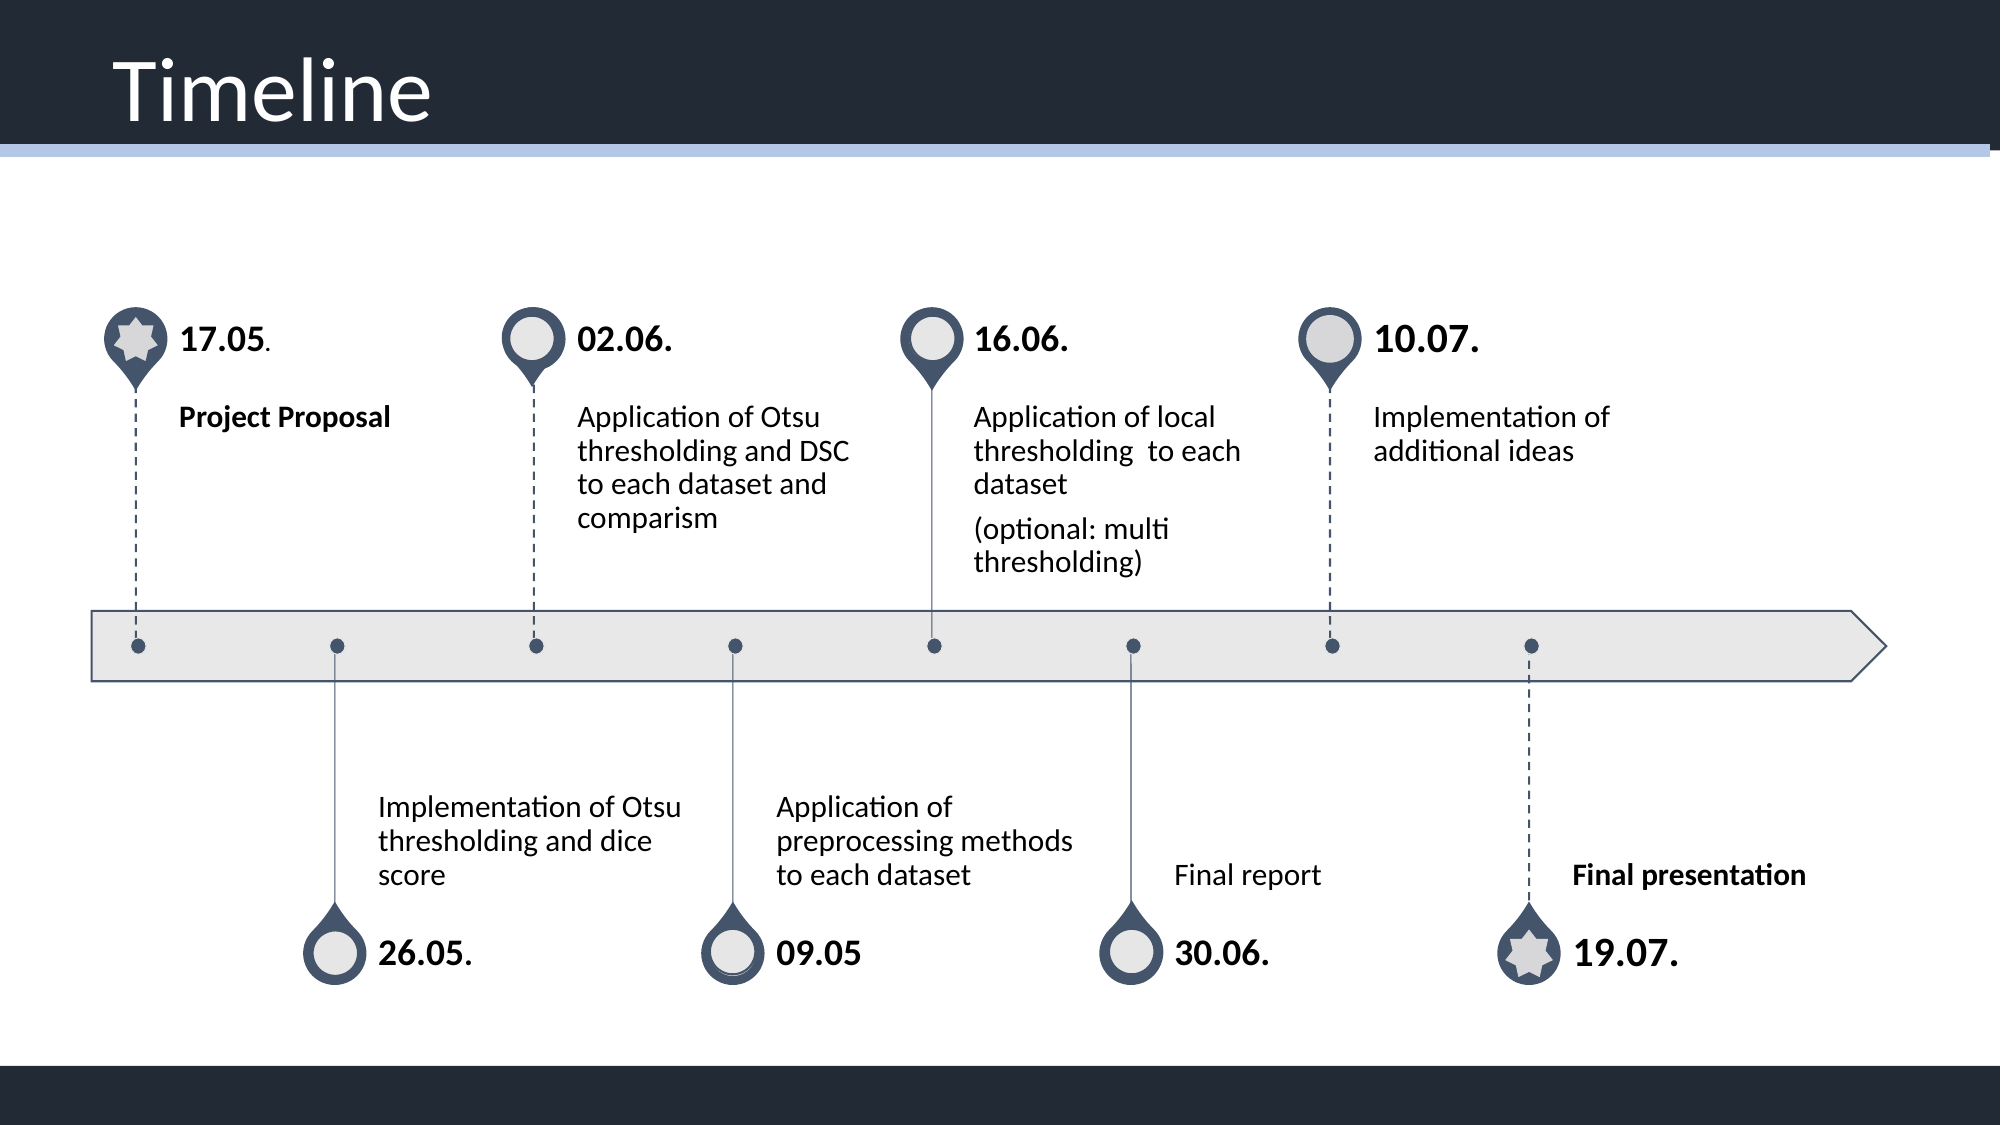

# Timeline

Project Proposal
17.05.
Implementation of Otsu thresholding and dice score
26.05.
Application of Otsu thresholding and DSC to each dataset and comparism
02.06.
Application of preprocessing methods to each dataset
09.05
Application of local thresholding  to each dataset
(optional: multi thresholding)
16.06.
Final report
30.06.
Implementation of additional ideas
10.07.
Final presentation
19.07.